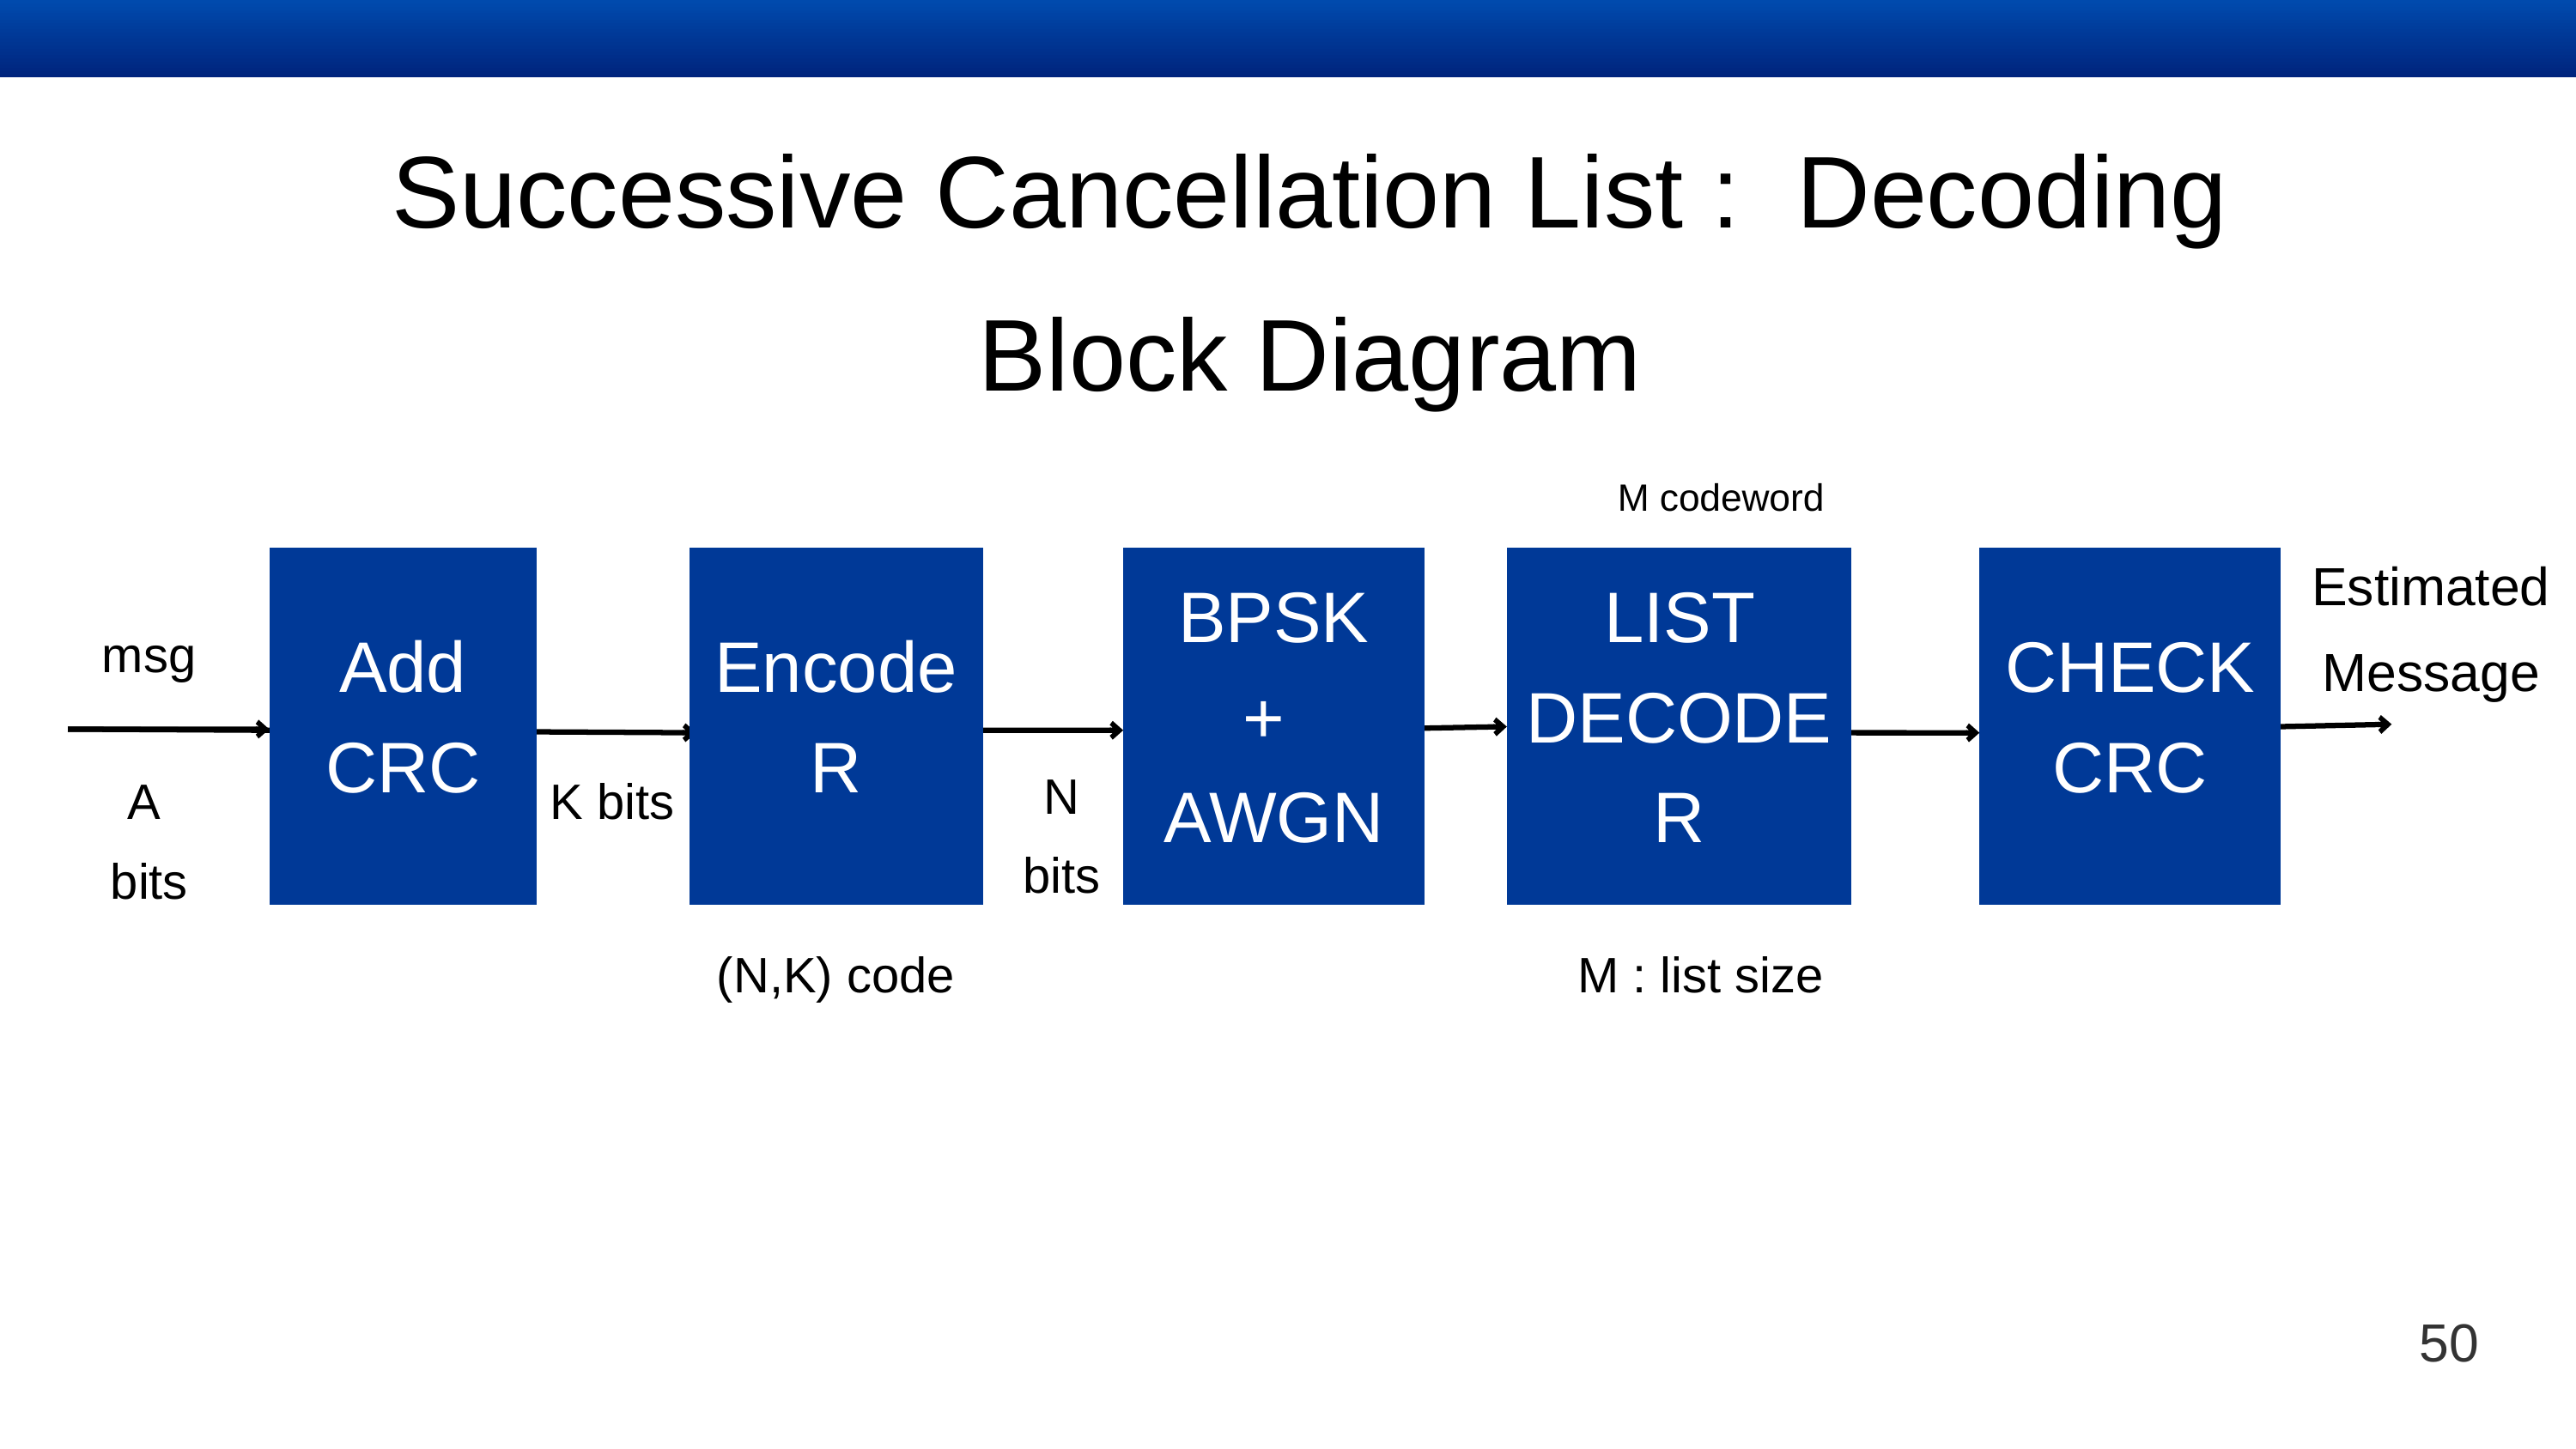

Successive Cancellation List :  Decoding Block Diagram
M codeword
Estimated Message

Add CRC

EncodeR

BPSK
+
AWGN

LIST DECODER

CHECK CRC
msg

N bits
A
bits
K bits
(N,K) code
M : list size
50